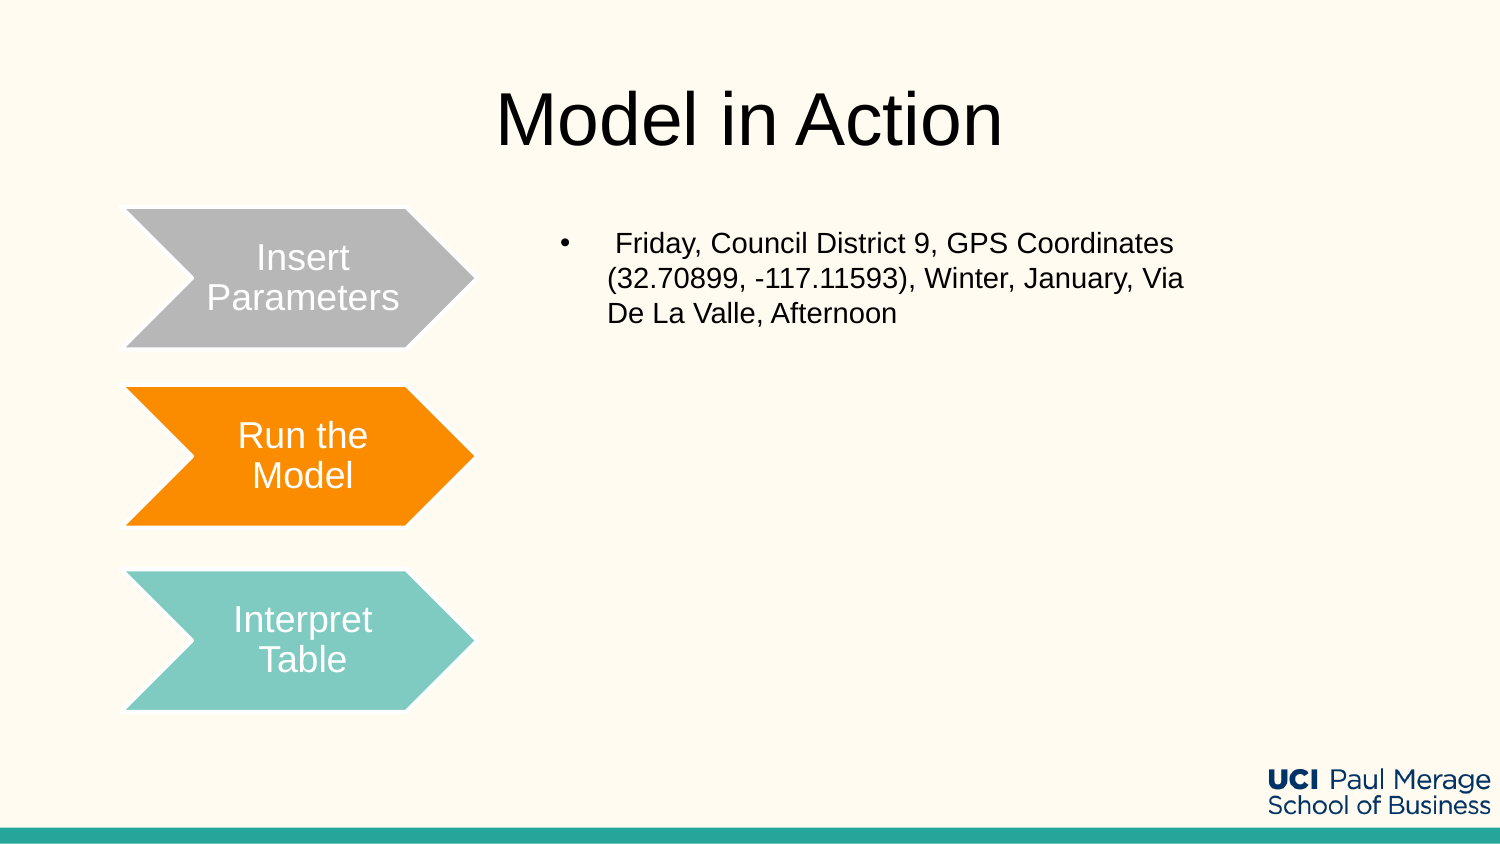

# Model in Action

Insert Parameters

Run the Model

Interpret Table
 Friday, Council District 9, GPS Coordinates (32.70899, -117.11593), Winter, January, Via De La Valle, Afternoon